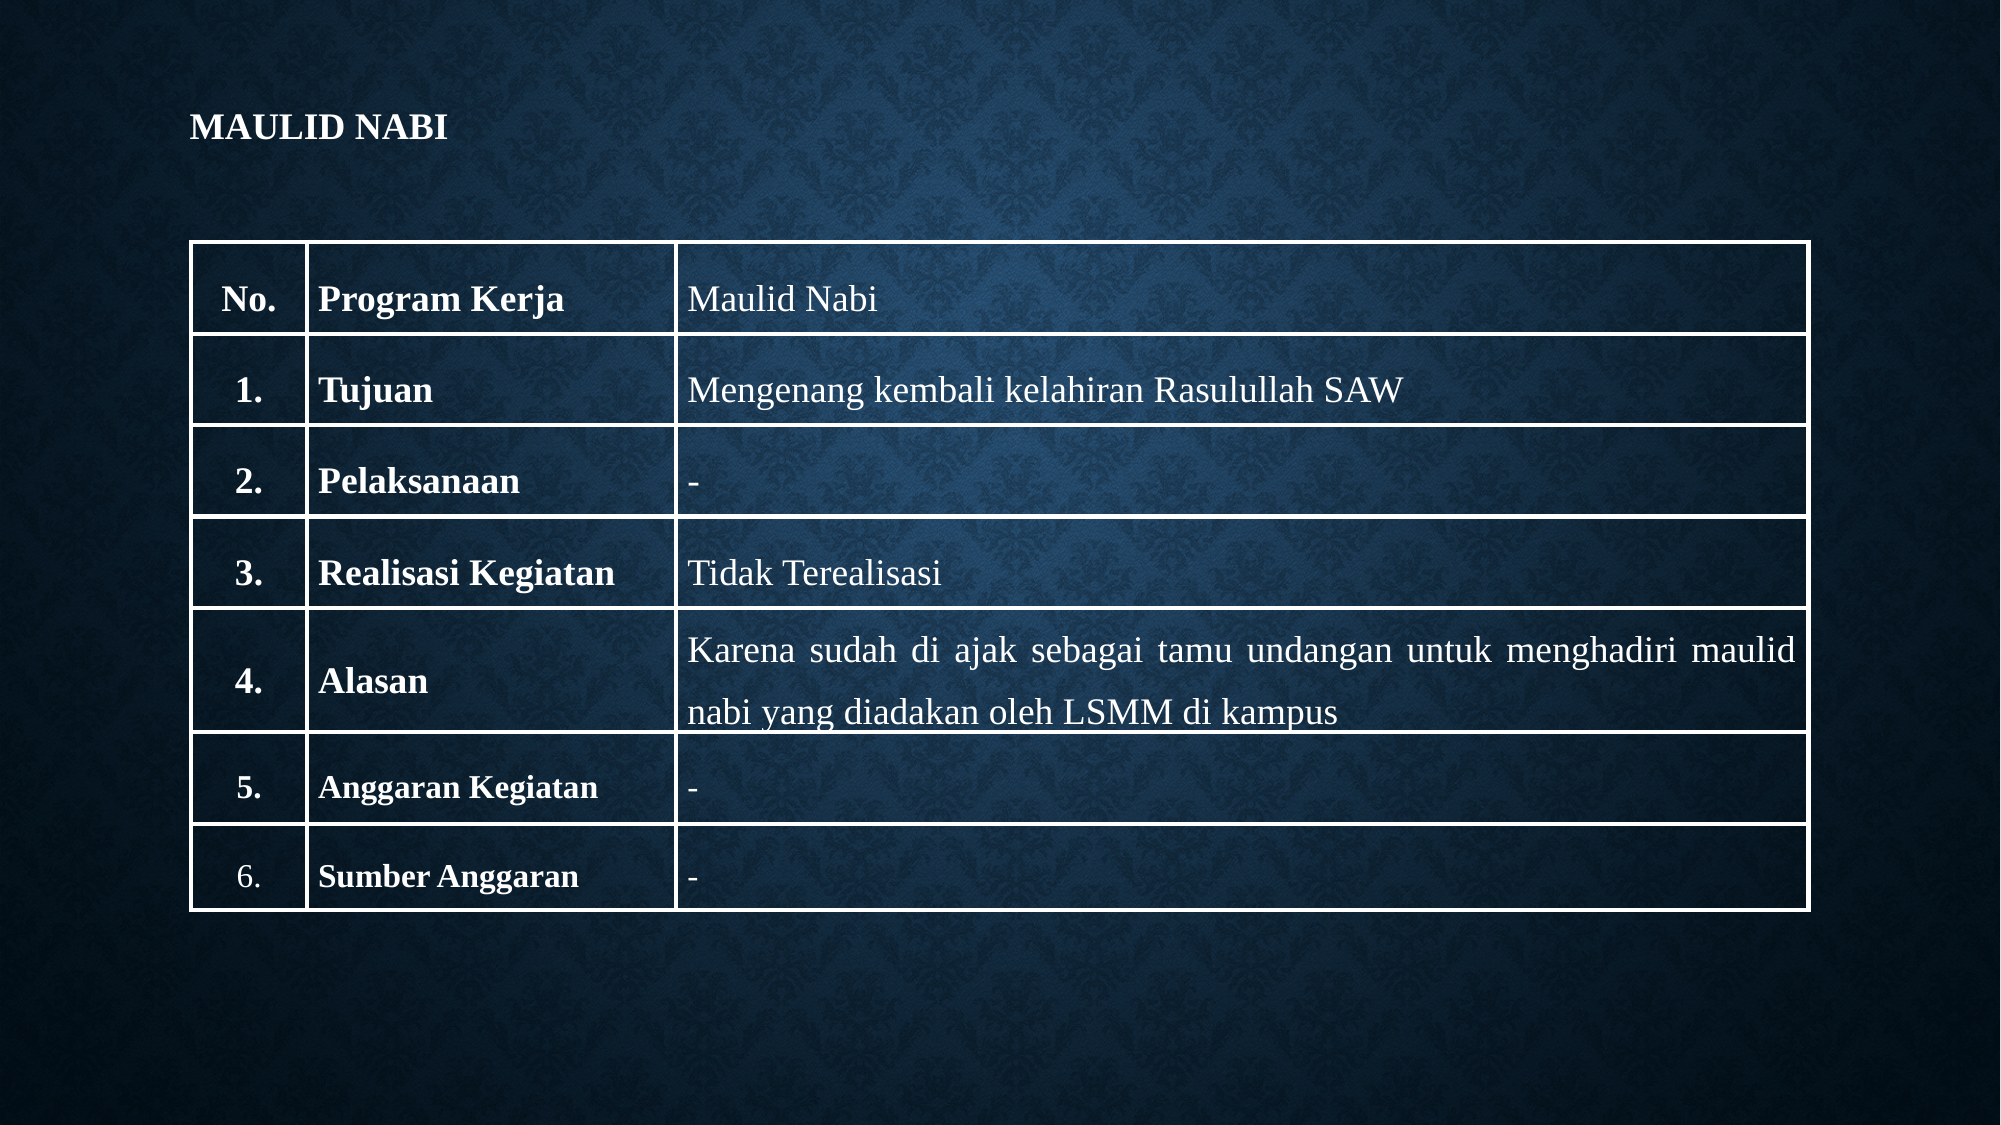

# Maulid Nabi
| No. | Program Kerja | Maulid Nabi |
| --- | --- | --- |
| 1. | Tujuan | Mengenang kembali kelahiran Rasulullah SAW |
| 2. | Pelaksanaan | - |
| 3. | Realisasi Kegiatan | Tidak Terealisasi |
| 4. | Alasan | Karena sudah di ajak sebagai tamu undangan untuk menghadiri maulid nabi yang diadakan oleh LSMM di kampus |
| 5. | Anggaran Kegiatan | - |
| 6. | Sumber Anggaran | - |
|  |
| --- |